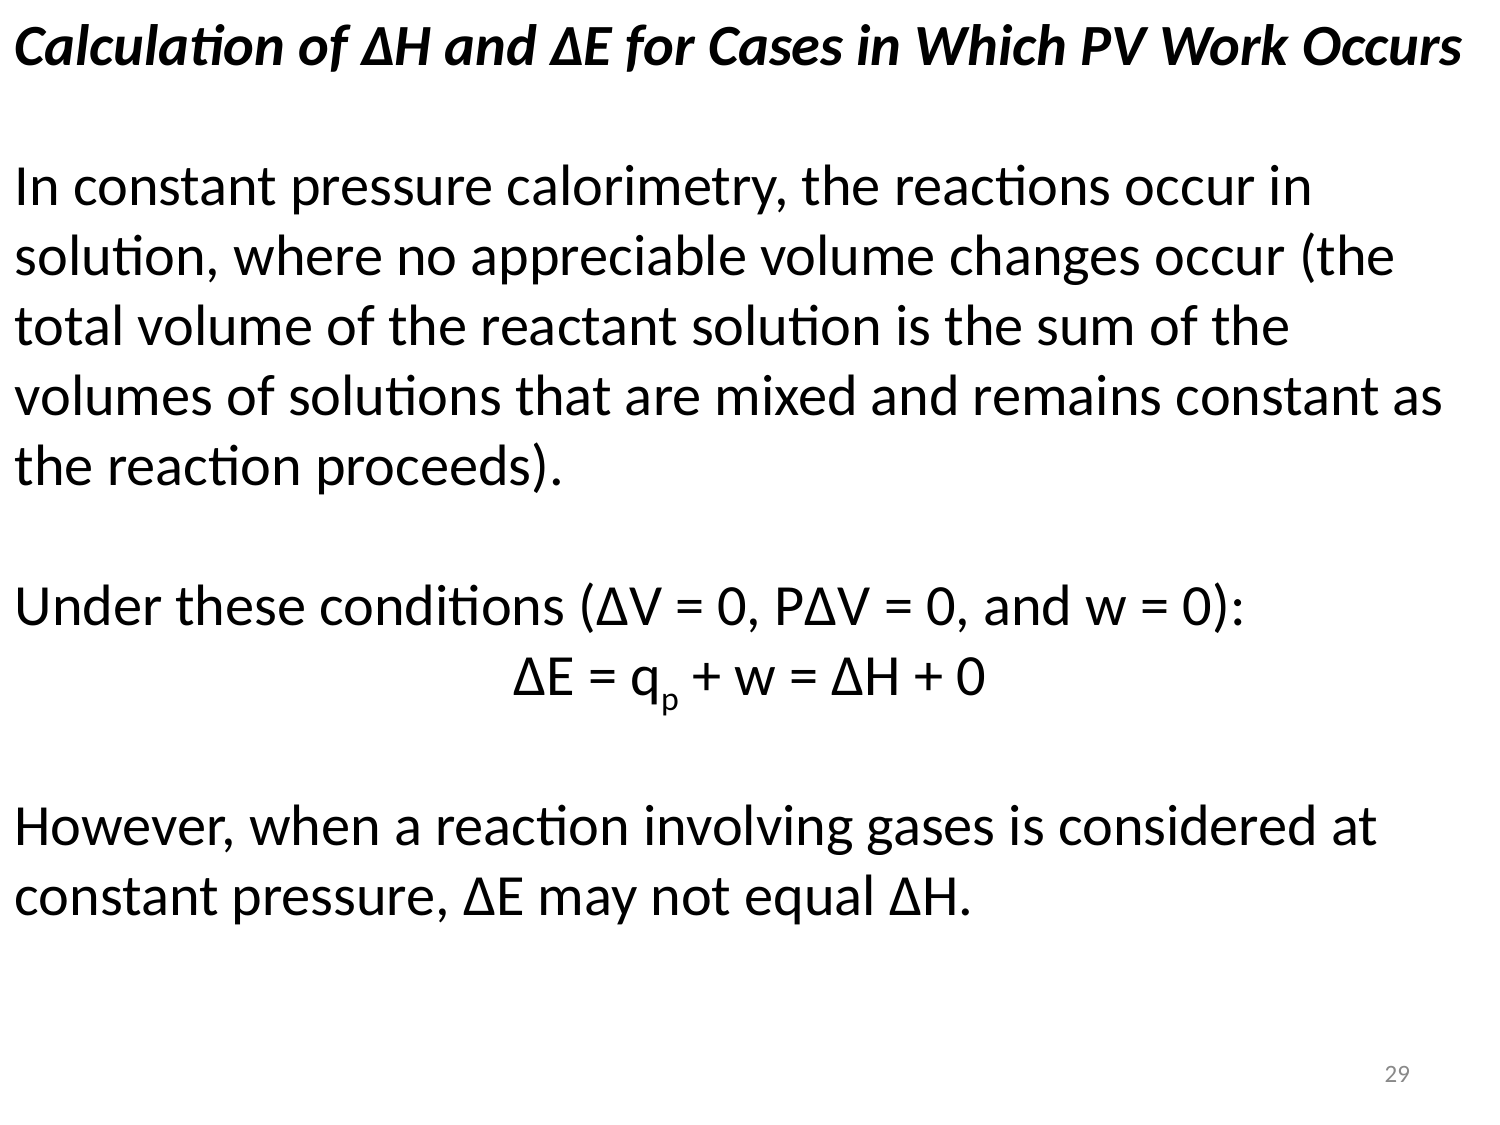

Calculation of ΔH and ΔE for Cases in Which PV Work Occurs

In constant pressure calorimetry, the reactions occur in solution, where no appreciable volume changes occur (the total volume of the reactant solution is the sum of the volumes of solutions that are mixed and remains constant as the reaction proceeds).

Under these conditions (ΔV = 0, PΔV = 0, and w = 0):
ΔE = qp + w = ΔH + 0

However, when a reaction involving gases is considered at constant pressure, ΔE may not equal ΔH.
29